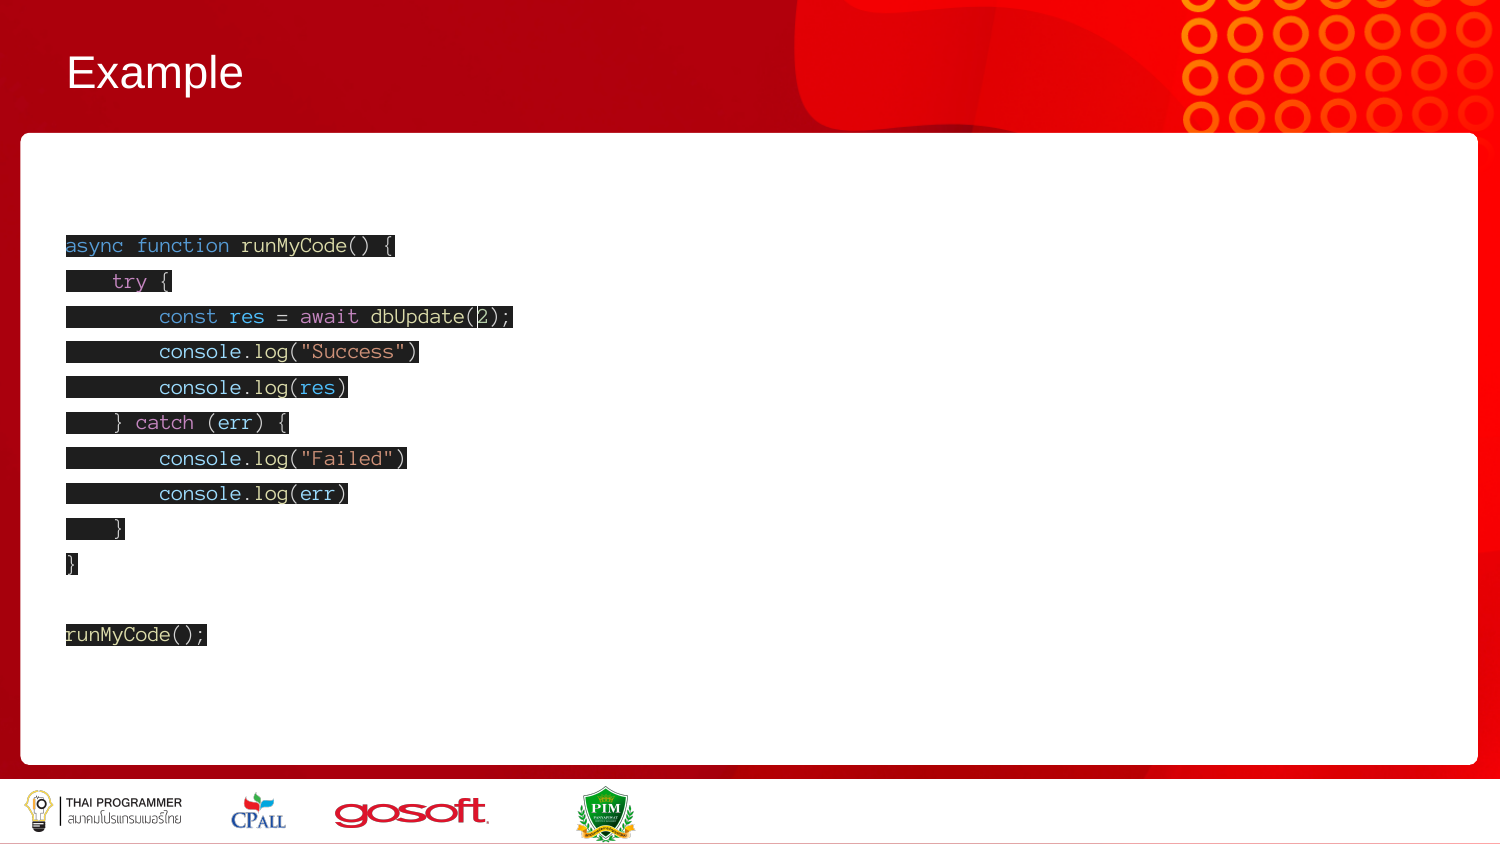

# Example
async function runMyCode() {
    try {
        const res = await dbUpdate(2);
        console.log("Success")
        console.log(res)
    } catch (err) {
        console.log("Failed")
        console.log(err)
    }
}

runMyCode();